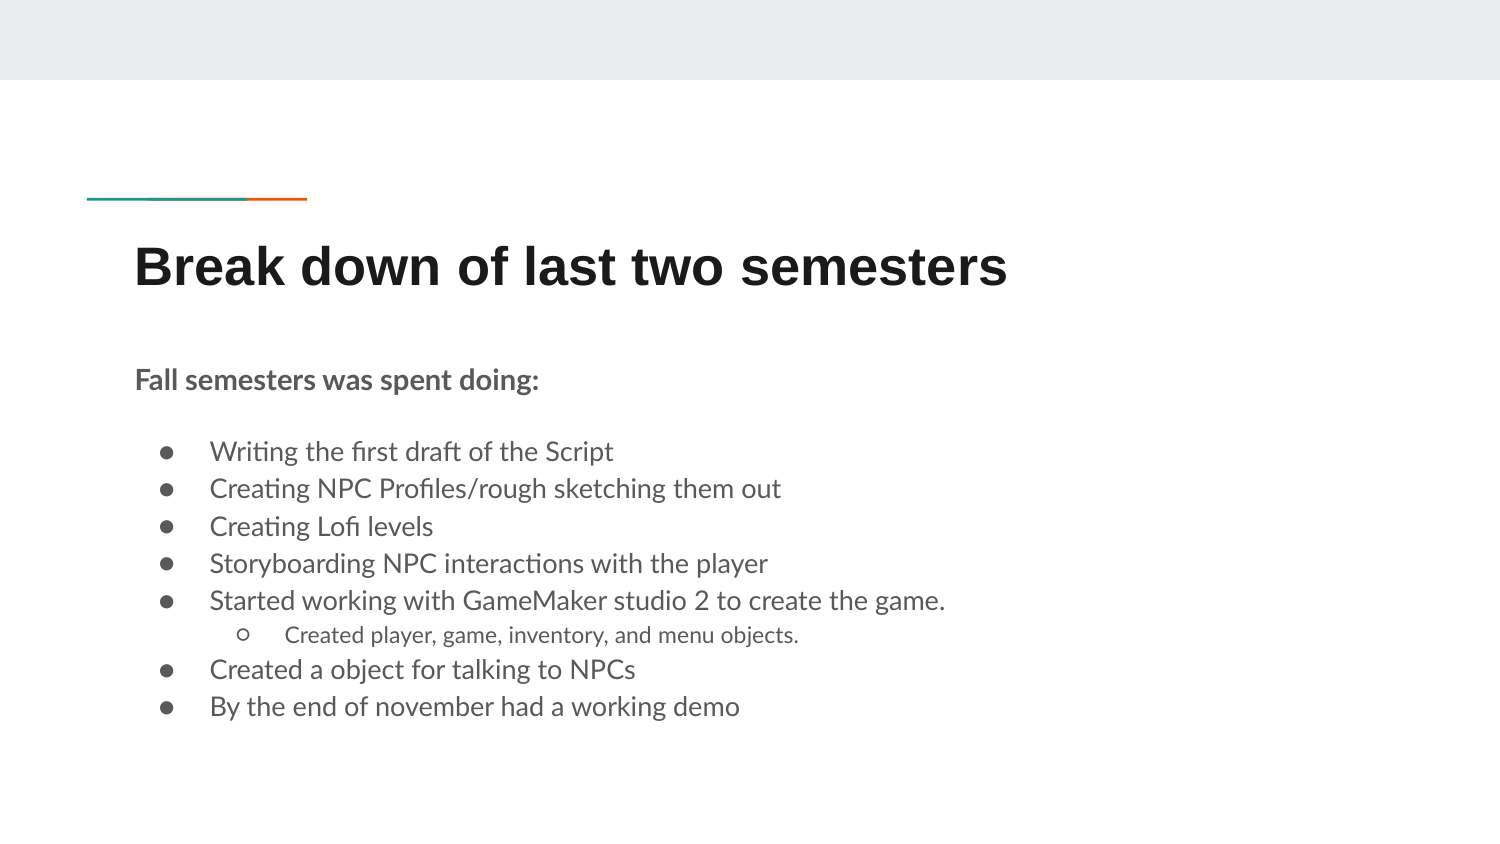

# Break down of last two semesters
Fall semesters was spent doing:
Writing the first draft of the Script
Creating NPC Profiles/rough sketching them out
Creating Lofi levels
Storyboarding NPC interactions with the player
Started working with GameMaker studio 2 to create the game.
Created player, game, inventory, and menu objects.
Created a object for talking to NPCs
By the end of november had a working demo